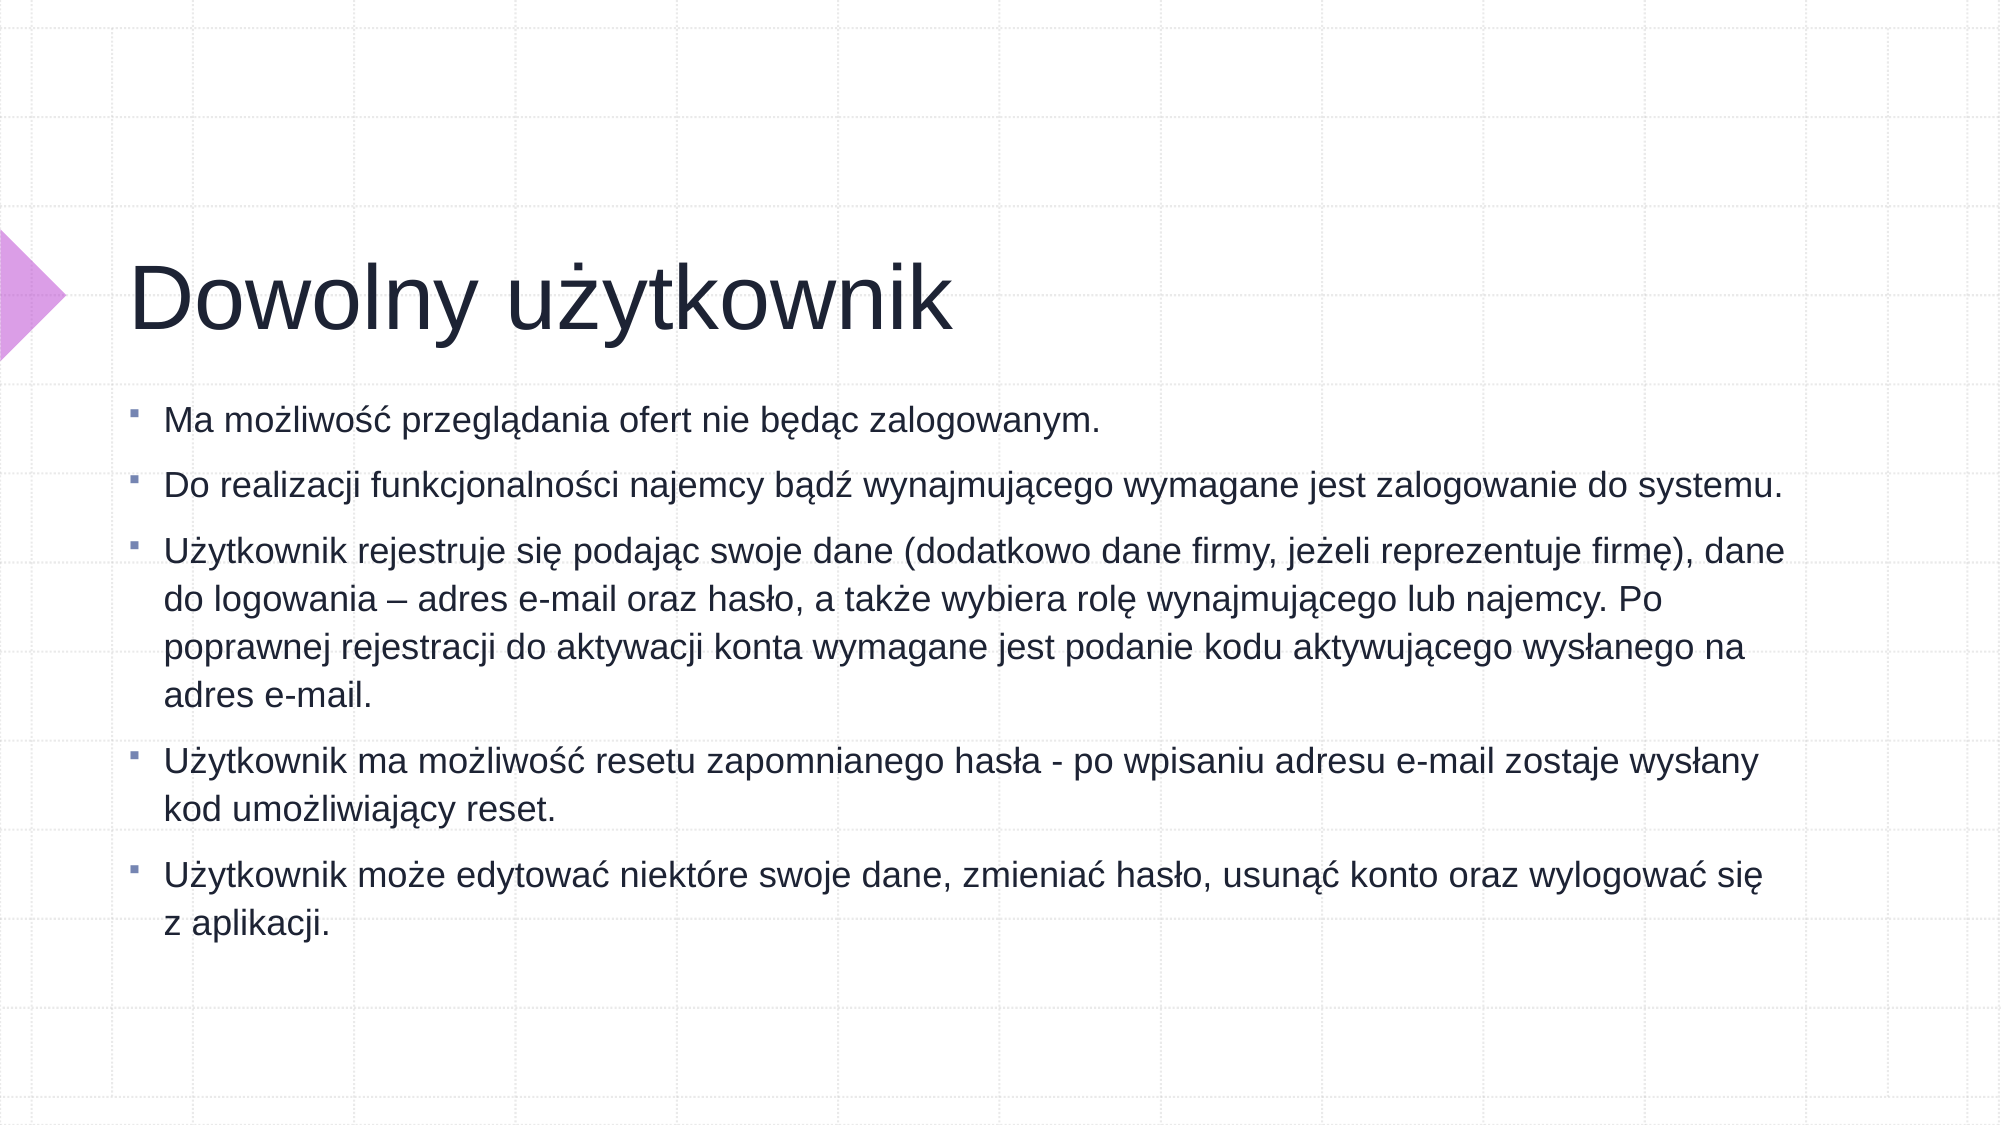

# Dowolny użytkownik
Ma możliwość przeglądania ofert nie będąc zalogowanym.
Do realizacji funkcjonalności najemcy bądź wynajmującego wymagane jest zalogowanie do systemu.
Użytkownik rejestruje się podając swoje dane (dodatkowo dane firmy, jeżeli reprezentuje firmę), dane do logowania – adres e-mail oraz hasło, a także wybiera rolę wynajmującego lub najemcy. Po poprawnej rejestracji do aktywacji konta wymagane jest podanie kodu aktywującego wysłanego na adres e-mail.
Użytkownik ma możliwość resetu zapomnianego hasła - po wpisaniu adresu e-mail zostaje wysłany kod umożliwiający reset.
Użytkownik może edytować niektóre swoje dane, zmieniać hasło, usunąć konto oraz wylogować się z aplikacji.